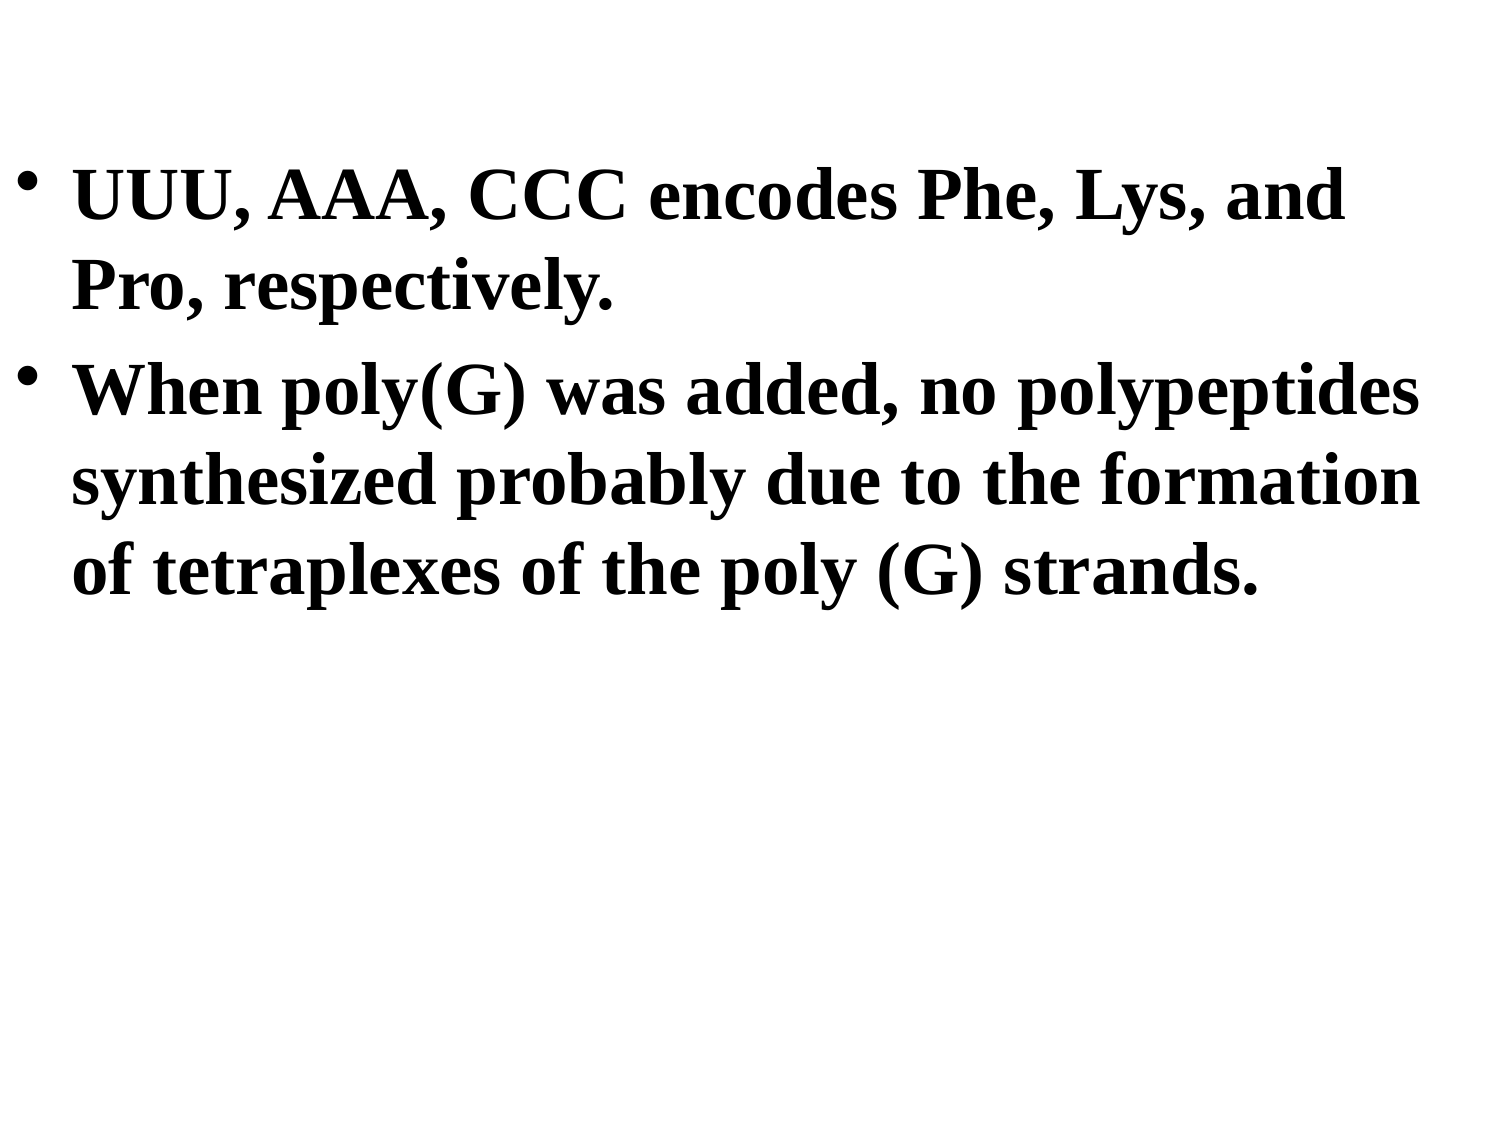

UUU, AAA, CCC encodes Phe, Lys, and Pro, respectively.
When poly(G) was added, no polypeptides synthesized probably due to the formation of tetraplexes of the poly (G) strands.